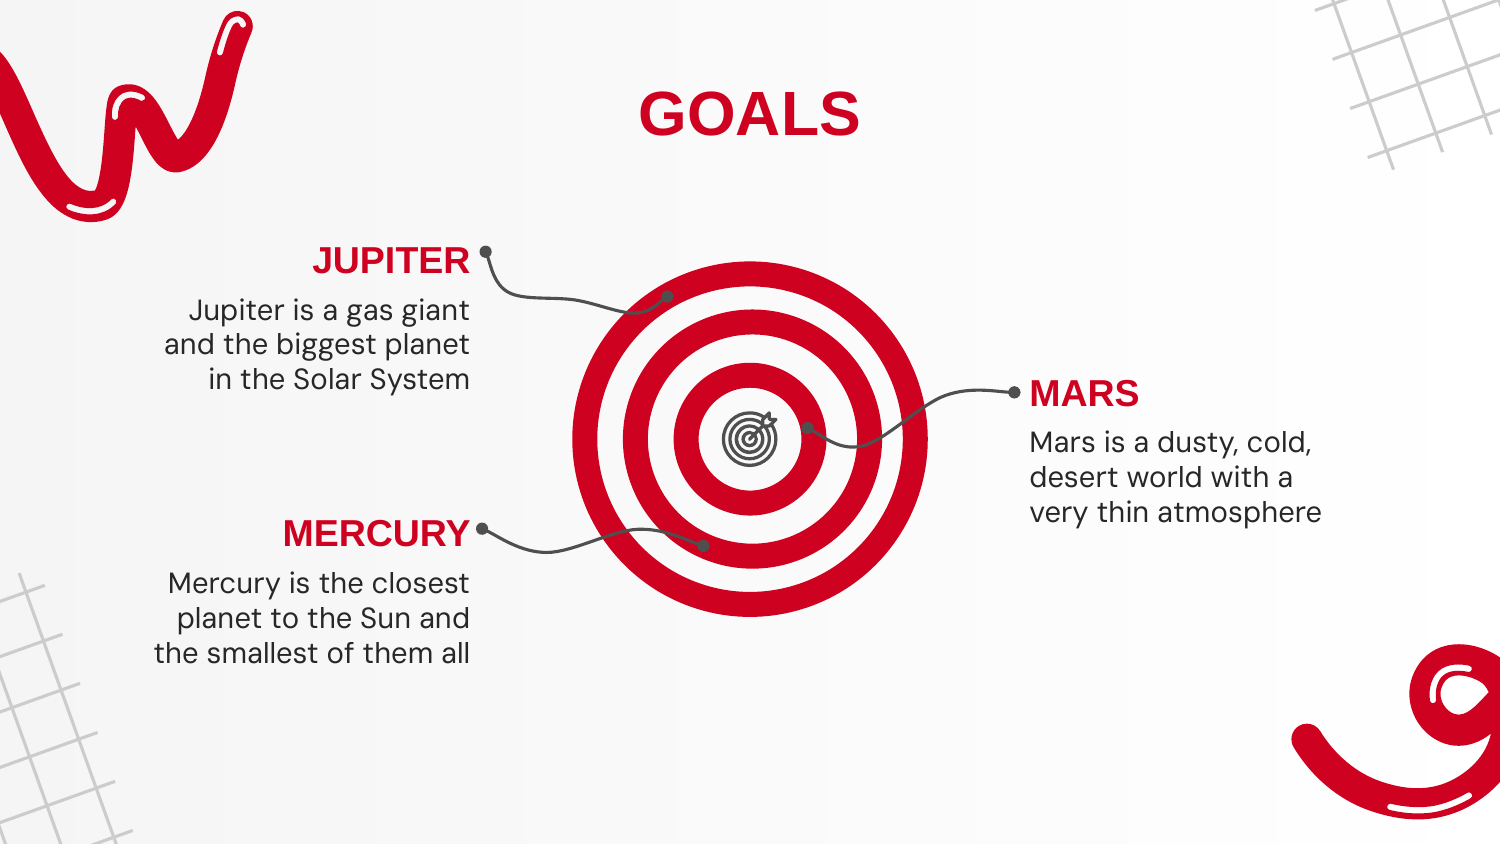

# GOALS
JUPITER

Jupiter is a gas giant and the biggest planet in the Solar System

MARS

Mars is a dusty, cold, desert world with a very thin atmosphere

MERCURY
Mercury is the closest planet to the Sun and the smallest of them all